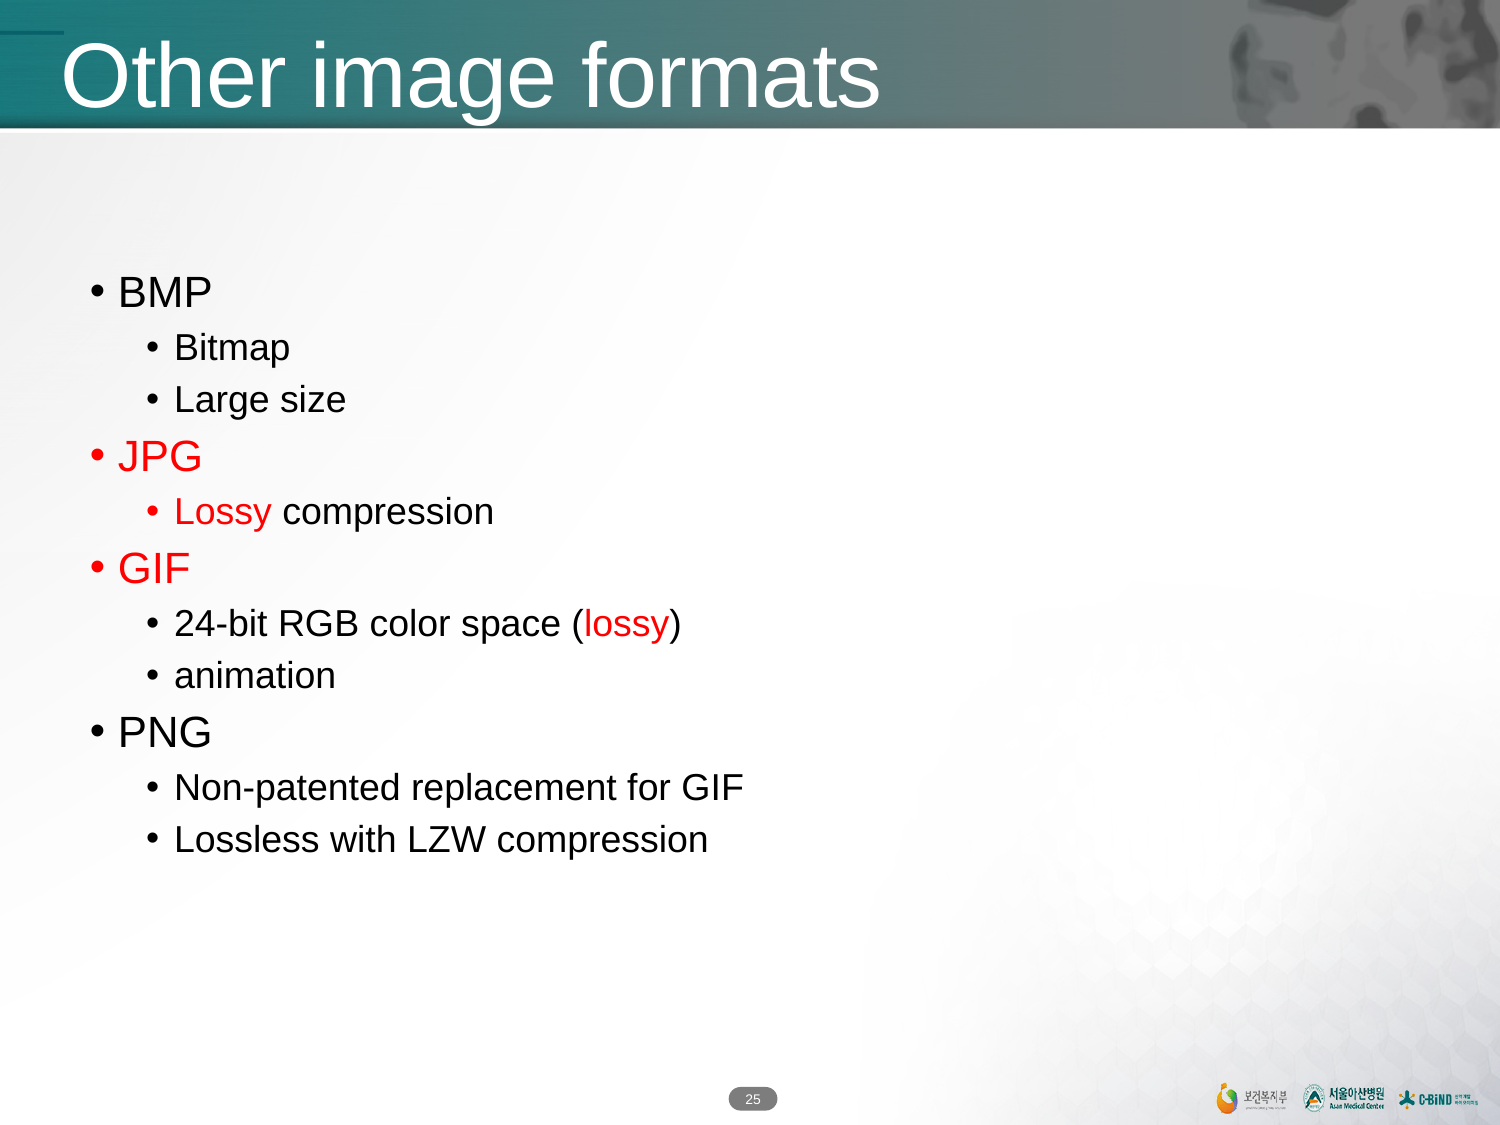

# Other image formats
BMP
Bitmap
Large size
JPG
Lossy compression
GIF
24-bit RGB color space (lossy)
animation
PNG
Non-patented replacement for GIF
Lossless with LZW compression